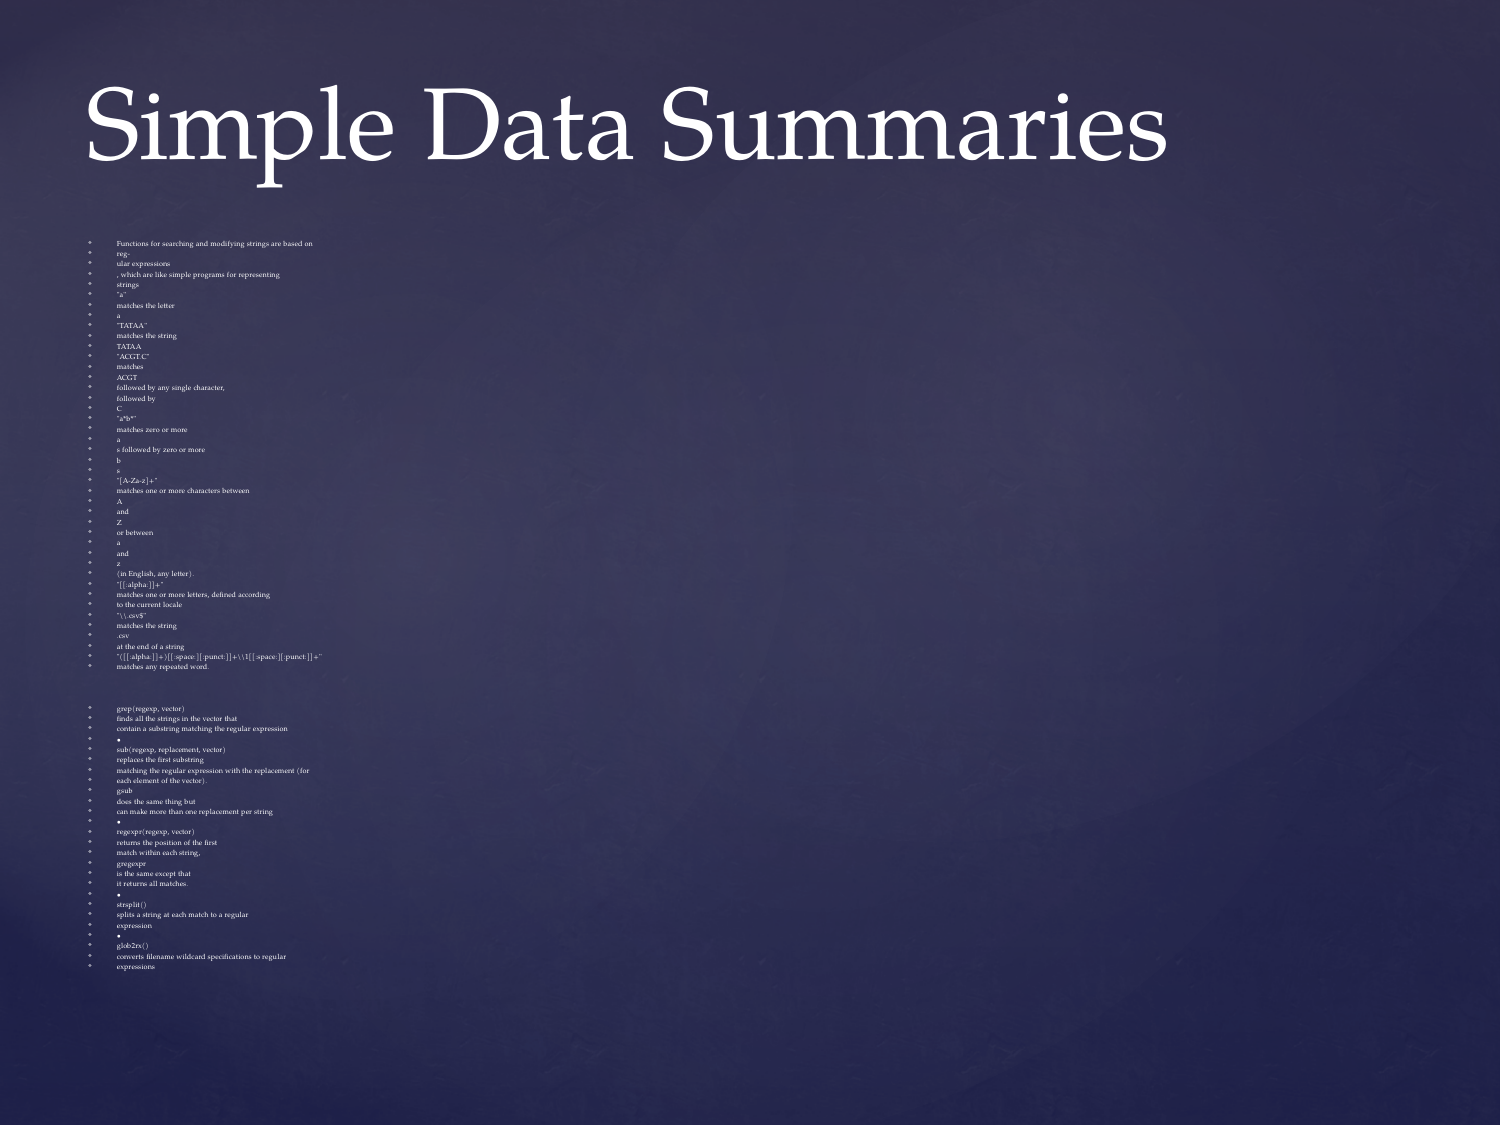

# Simple Data Summaries
Functions for searching and modifying strings are based on
reg-
ular expressions
, which are like simple programs for representing
strings
"a"
matches the letter
a
"TATAA"
matches the string
TATAA
"ACGT.C"
matches
ACGT
followed by any single character,
followed by
C
"a*b*"
matches zero or more
a
s followed by zero or more
b
s
"[A-Za-z]+"
matches one or more characters between
A
and
Z
or between
a
and
z
(in English, any letter).
"[[:alpha:]]+"
matches one or more letters, defined according
to the current locale
"\\.csv$"
matches the string
.csv
at the end of a string
"([[:alpha:]]+)[[:space:][:punct:]]+\\1[[:space:][:punct:]]+"
matches any repeated word.

grep(regexp, vector)
finds all the strings in the vector that
contain a substring matching the regular expression
•
sub(regexp, replacement, vector)
replaces the first substring
matching the regular expression with the replacement (for
each element of the vector).
gsub
does the same thing but
can make more than one replacement per string
•
regexpr(regexp, vector)
returns the position of the first
match within each string,
gregexpr
is the same except that
it returns all matches.
•
strsplit()
splits a string at each match to a regular
expression
•
glob2rx()
converts filename wildcard specifications to regular
expressions